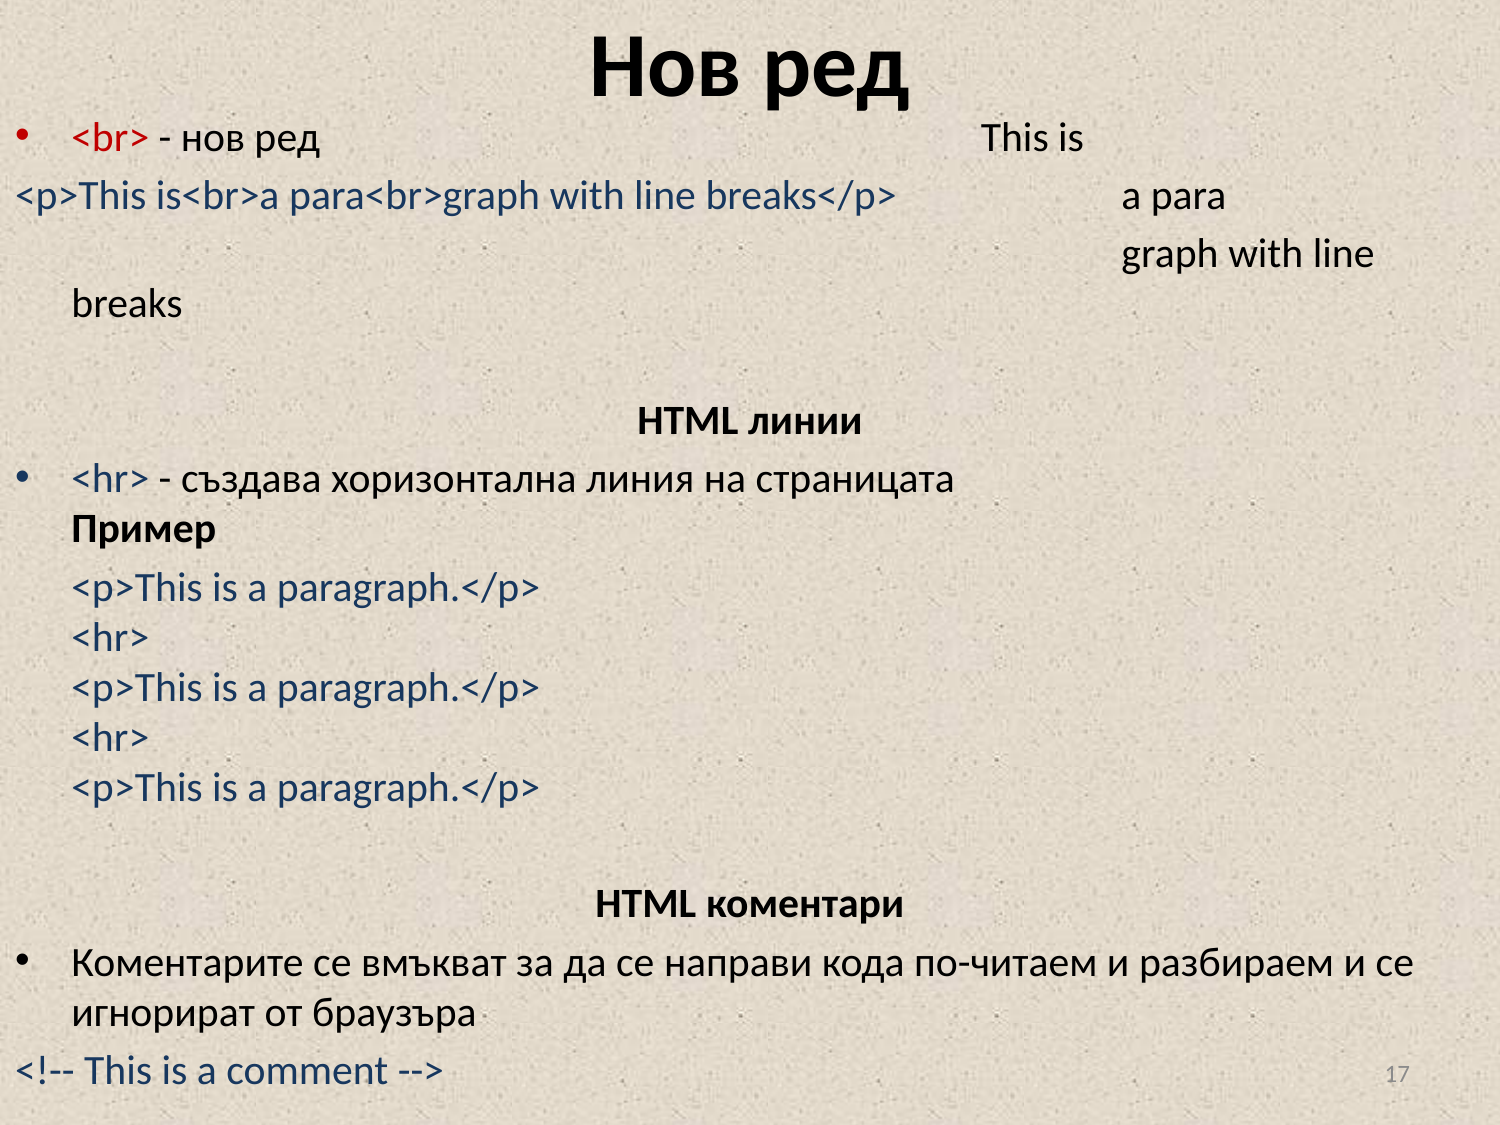

# Нов ред
<br> - нов ред					 This is
<p>This is<br>a para<br>graph with line breaks</p>		a para
								graph with line breaks

HTML линии
<hr> - създава хоризонтална линия на страницата
Пример
	<p>This is a paragraph.</p>
<hr>
<p>This is a paragraph.</p>
<hr>
<p>This is a paragraph.</p>

HTML коментари
Коментарите се вмъкват за да се направи кода по-читаем и разбираем и се игнорират от браузъра
<!-- This is a comment -->
17